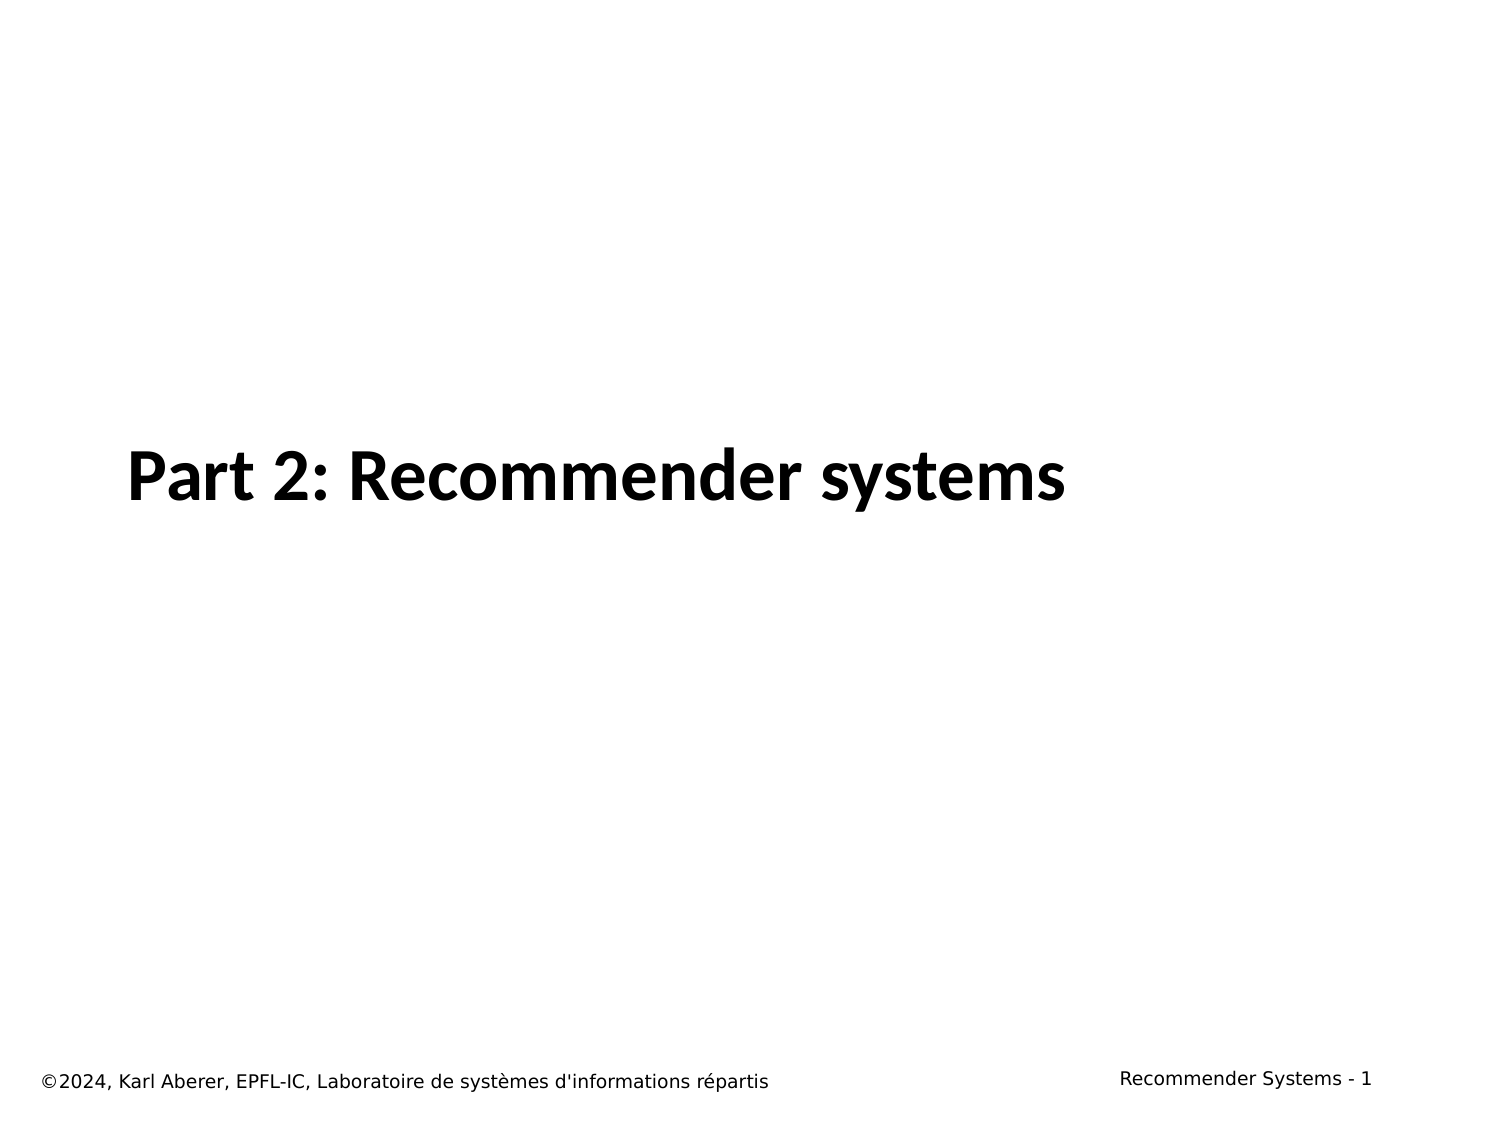

# Part 2: Recommender systems

©2024, Karl Aberer, EPFL-IC, Laboratoire de systèmes d'informations répartis